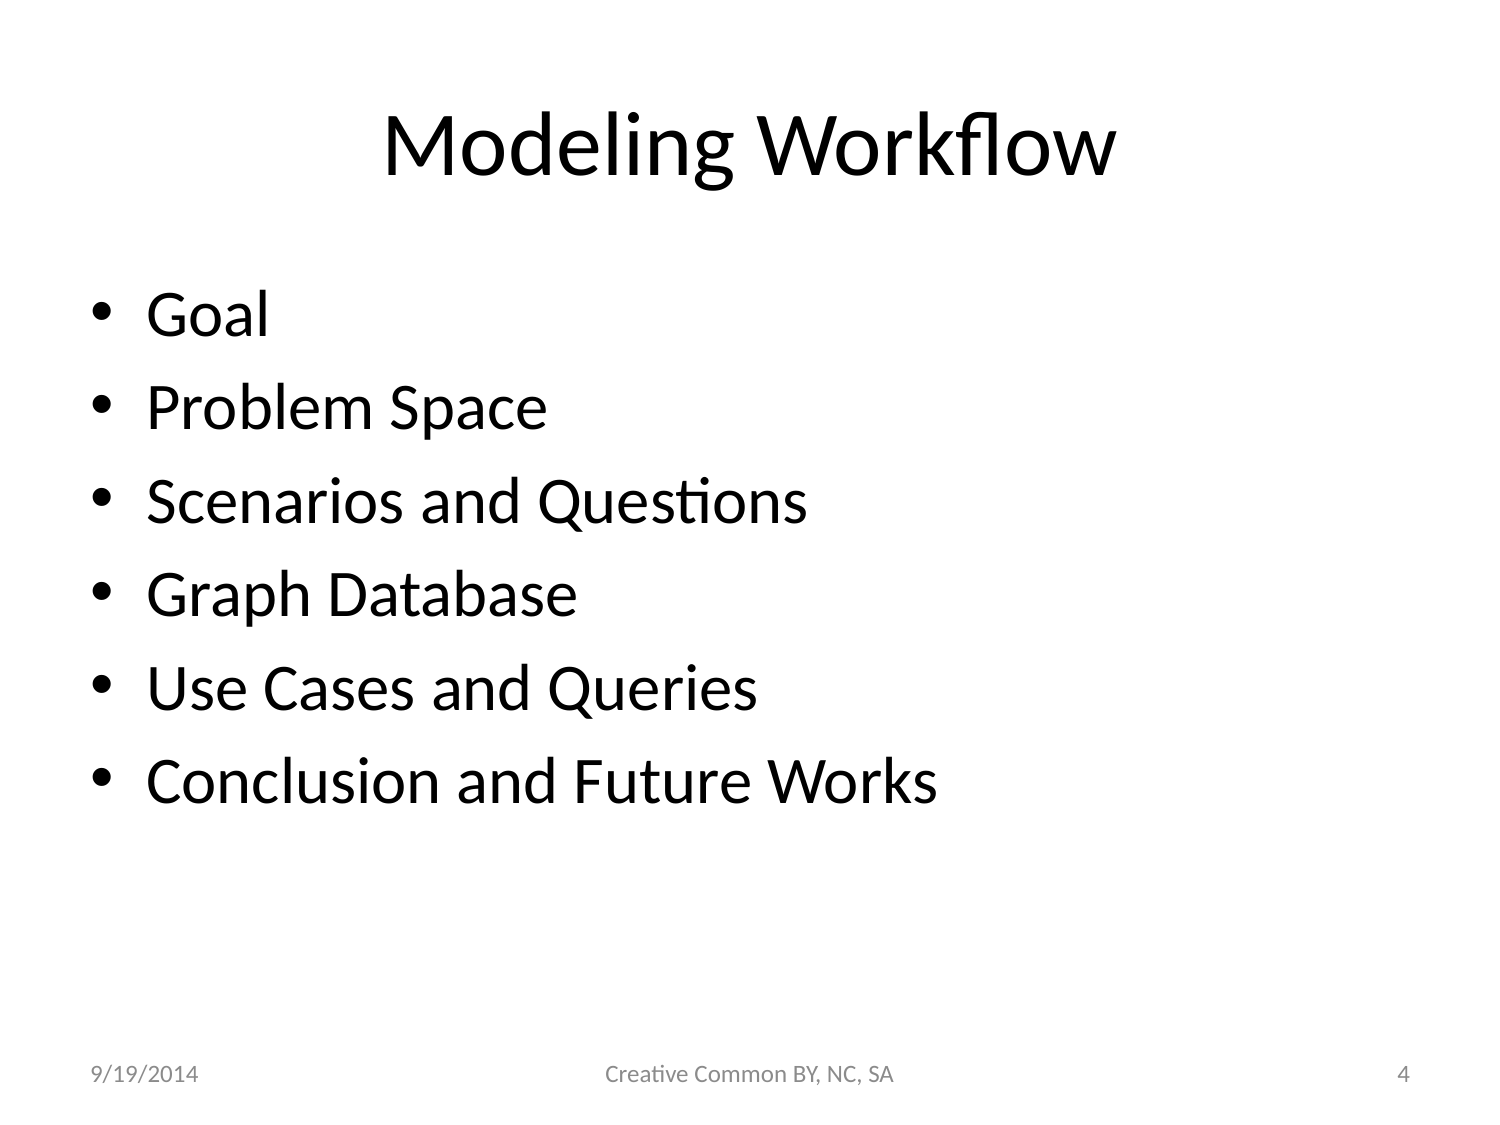

# Modeling Workflow
Goal
Problem Space
Scenarios and Questions
Graph Database
Use Cases and Queries
Conclusion and Future Works

9/19/2014
Creative Common BY, NC, SA
4